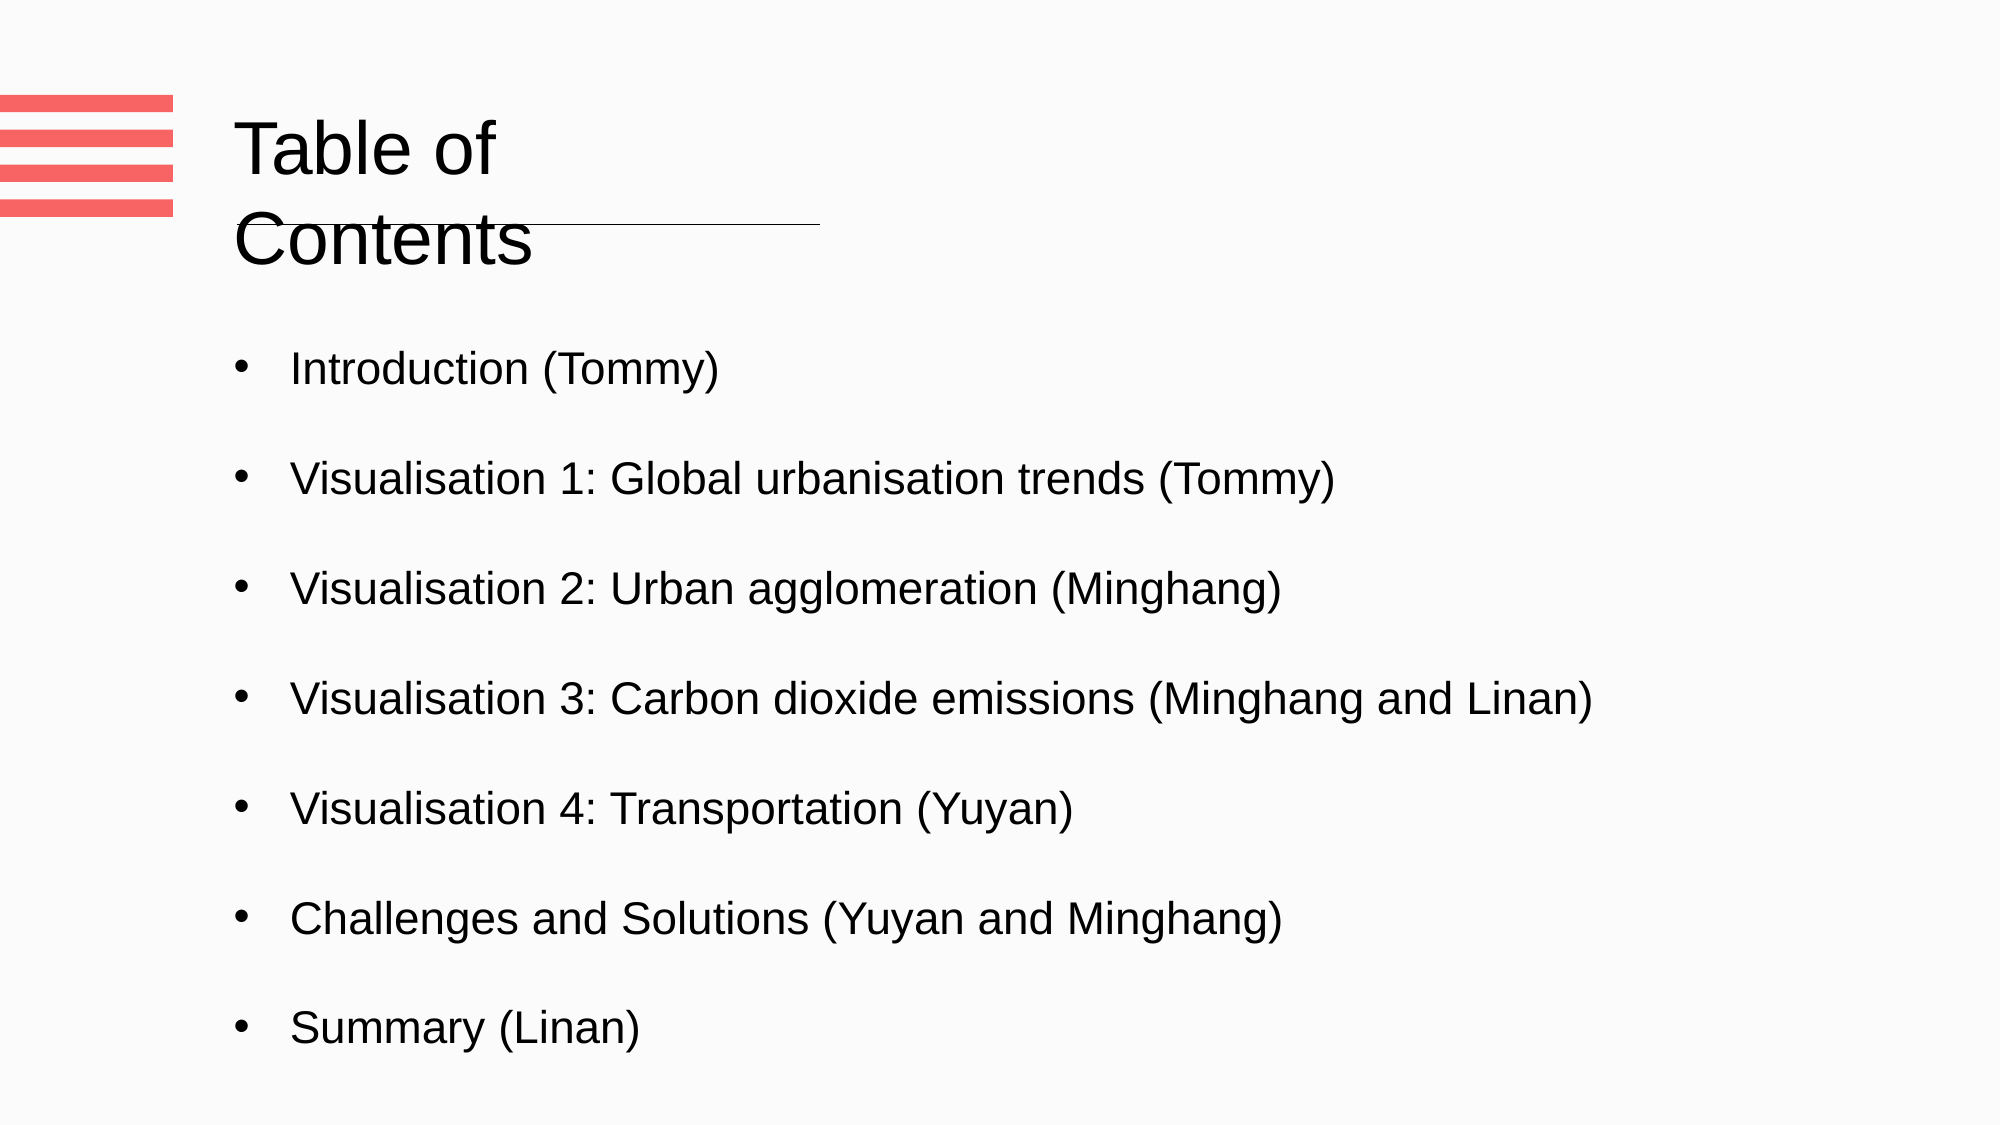

Table of Contents

Introduction (Tommy)
Visualisation 1: Global urbanisation trends (Tommy)
Visualisation 2: Urban agglomeration (Minghang)
Visualisation 3: Carbon dioxide emissions (Minghang and Linan)
Visualisation 4: Transportation (Yuyan)
Challenges and Solutions (Yuyan and Minghang)
Summary (Linan)